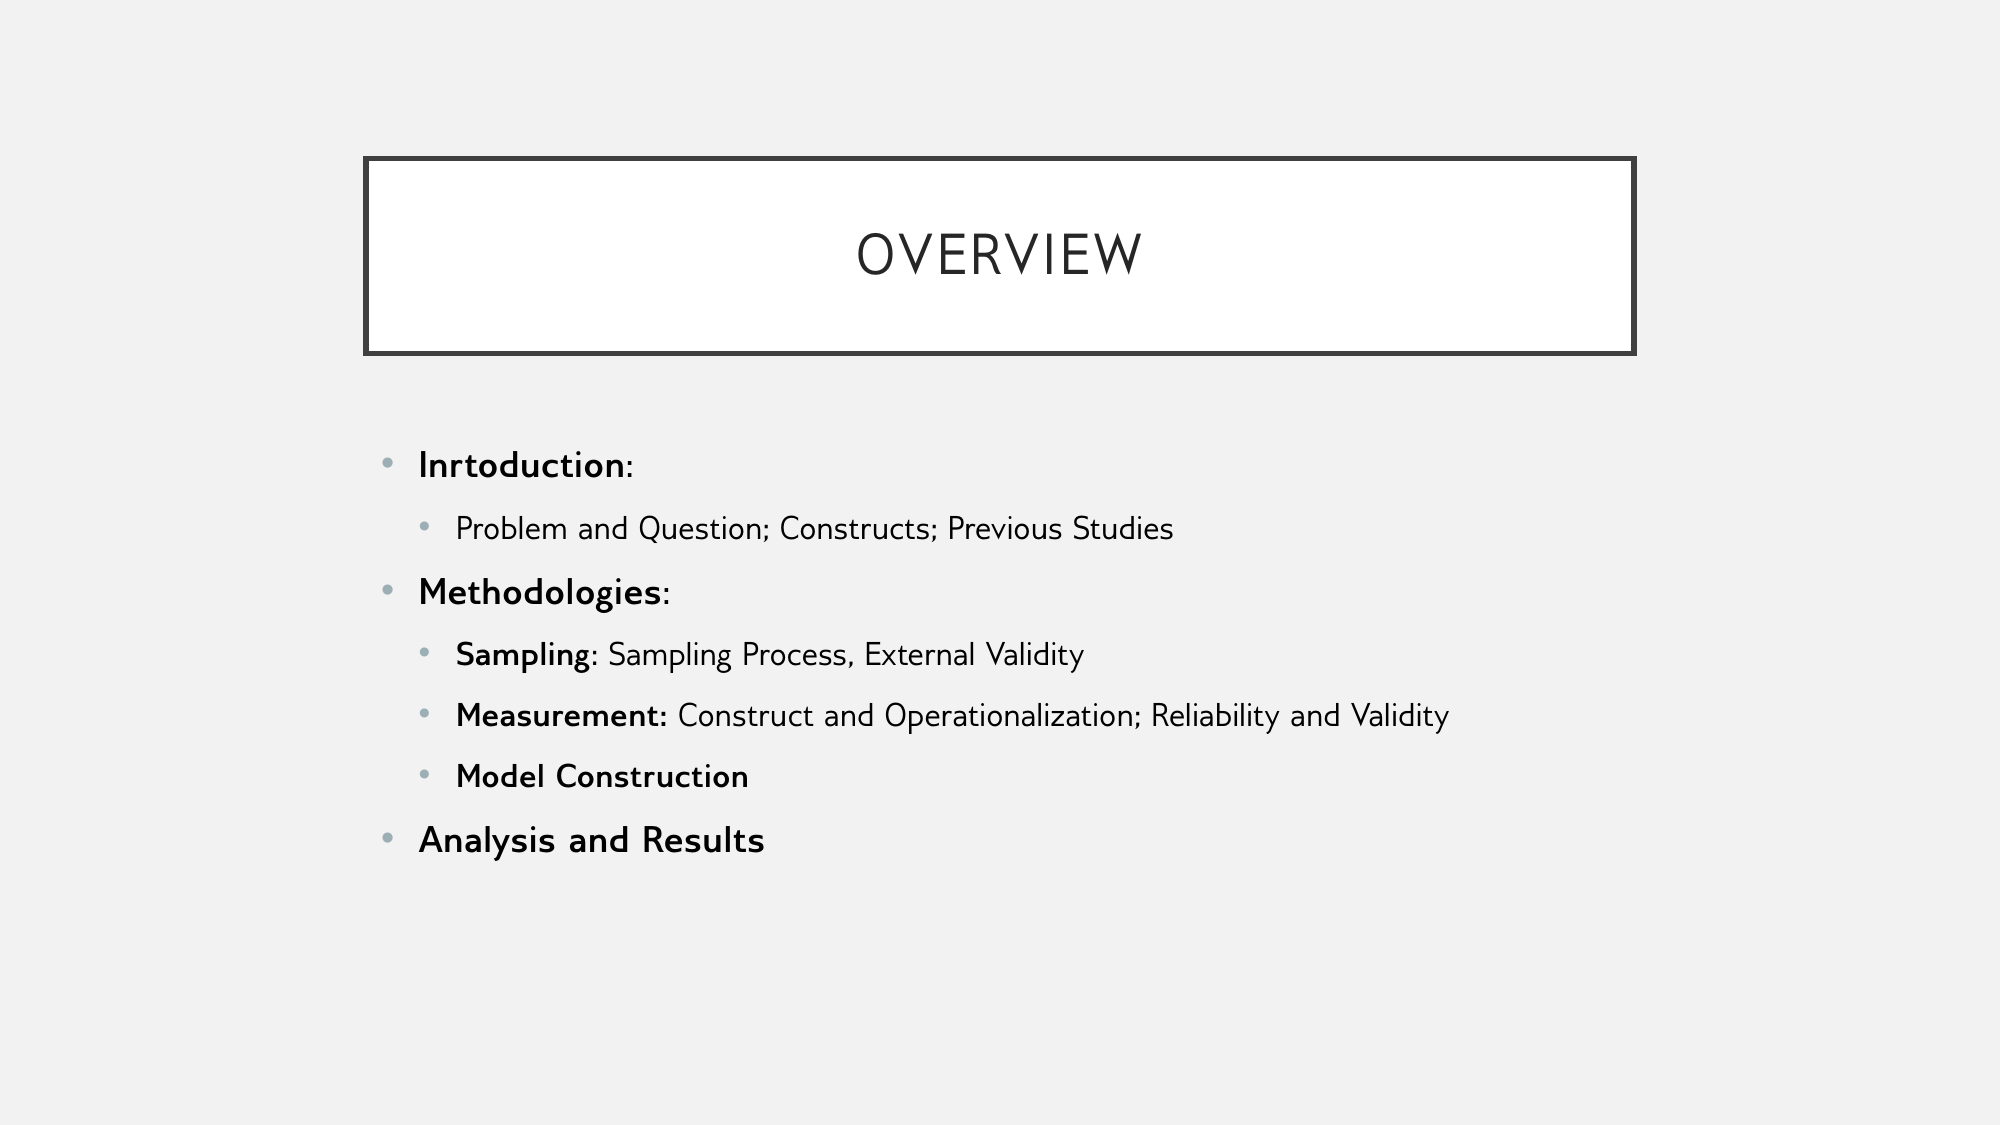

# Overview
Inrtoduction:
Problem and Question; Constructs; Previous Studies
Methodologies:
Sampling: Sampling Process, External Validity
Measurement: Construct and Operationalization; Reliability and Validity
Model Construction
Analysis and Results